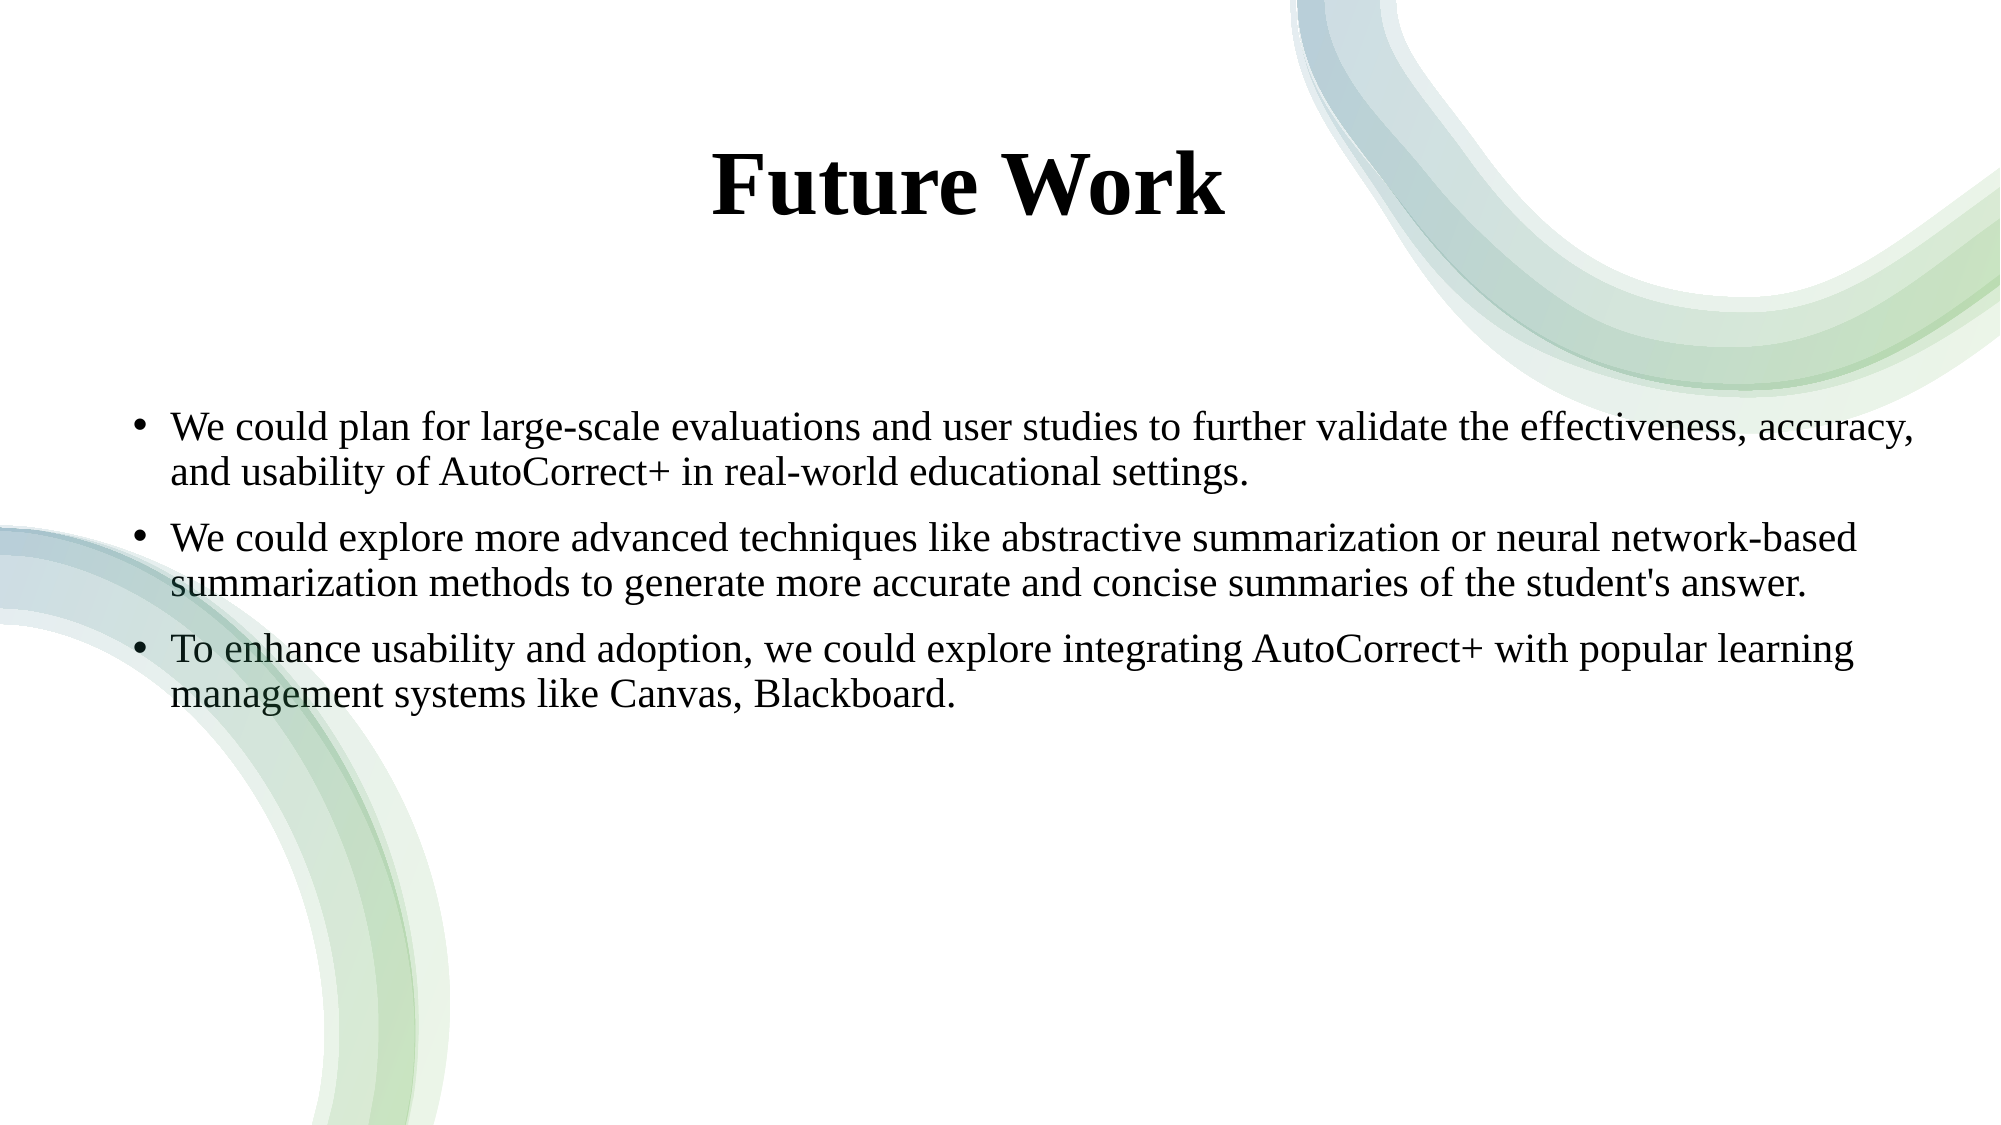

# Future Work
We could plan for large-scale evaluations and user studies to further validate the effectiveness, accuracy, and usability of AutoCorrect+ in real-world educational settings.
We could explore more advanced techniques like abstractive summarization or neural network-based summarization methods to generate more accurate and concise summaries of the student's answer.
To enhance usability and adoption, we could explore integrating AutoCorrect+ with popular learning management systems like Canvas, Blackboard.